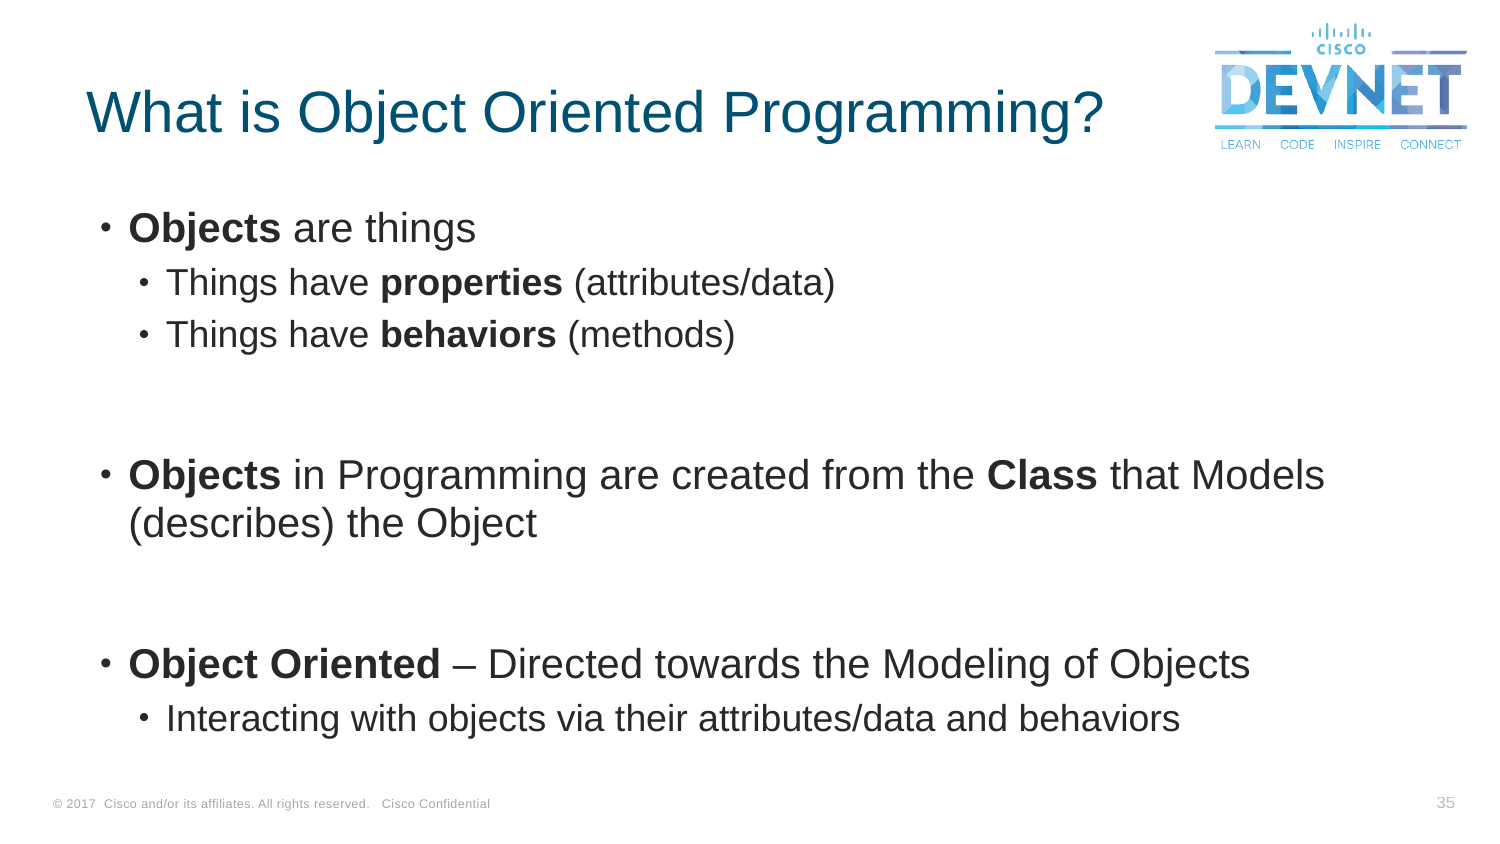

# What is Object Oriented Programming?
Objects are things
Things have properties (attributes/data)
Things have behaviors (methods)

Objects in Programming are created from the Class that Models (describes) the Object

Object Oriented – Directed towards the Modeling of Objects
Interacting with objects via their attributes/data and behaviors